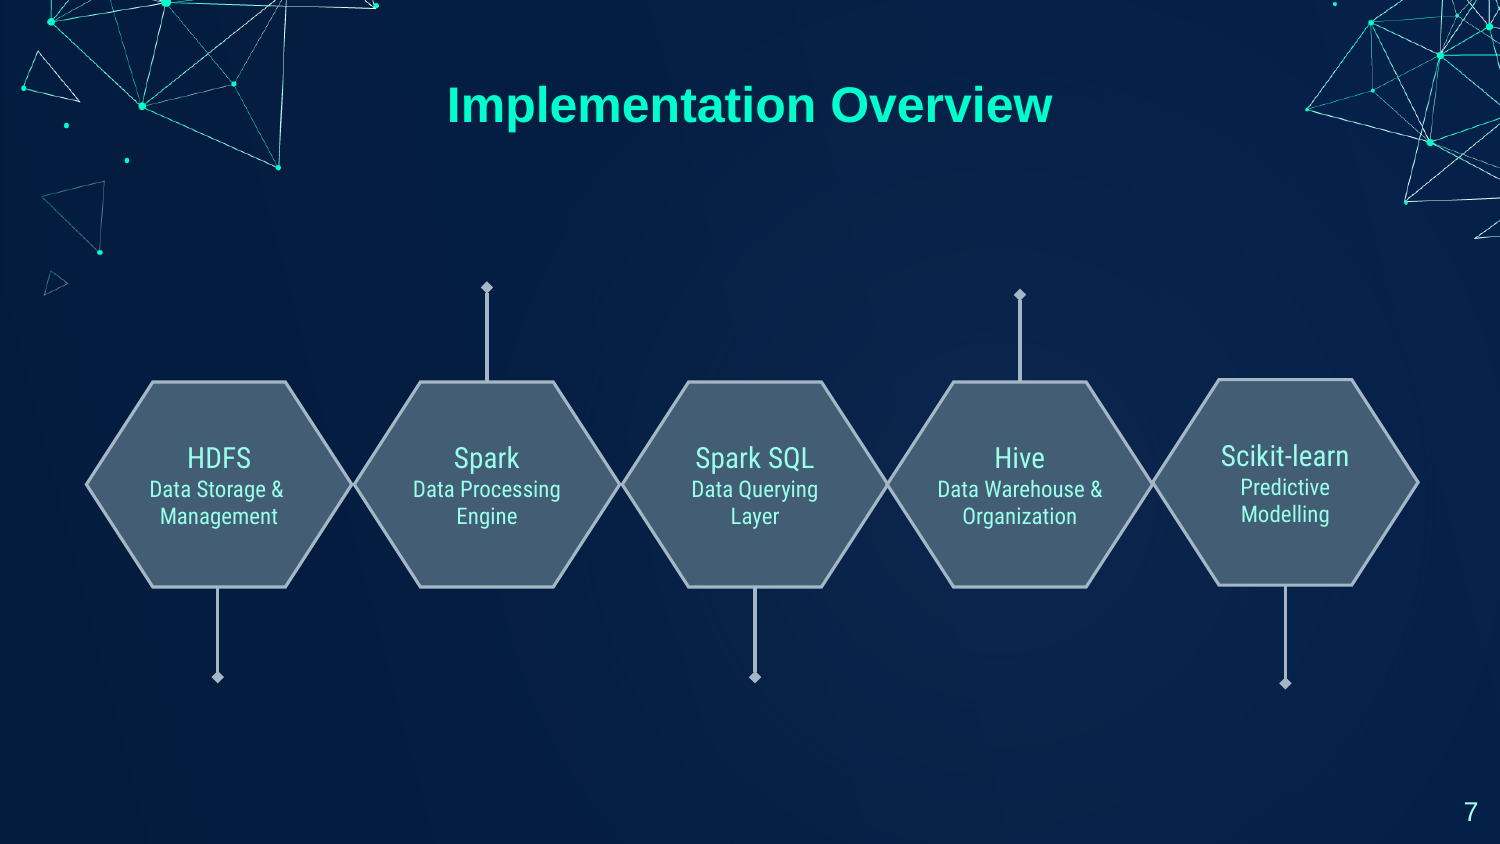

# Implementation Overview
Spark
Data Processing
Engine
Hive
Data Warehouse & Organization
HDFS
Data Storage &
Management
Spark SQL
Data Querying
Layer
Scikit-learn
Predictive
Modelling
7